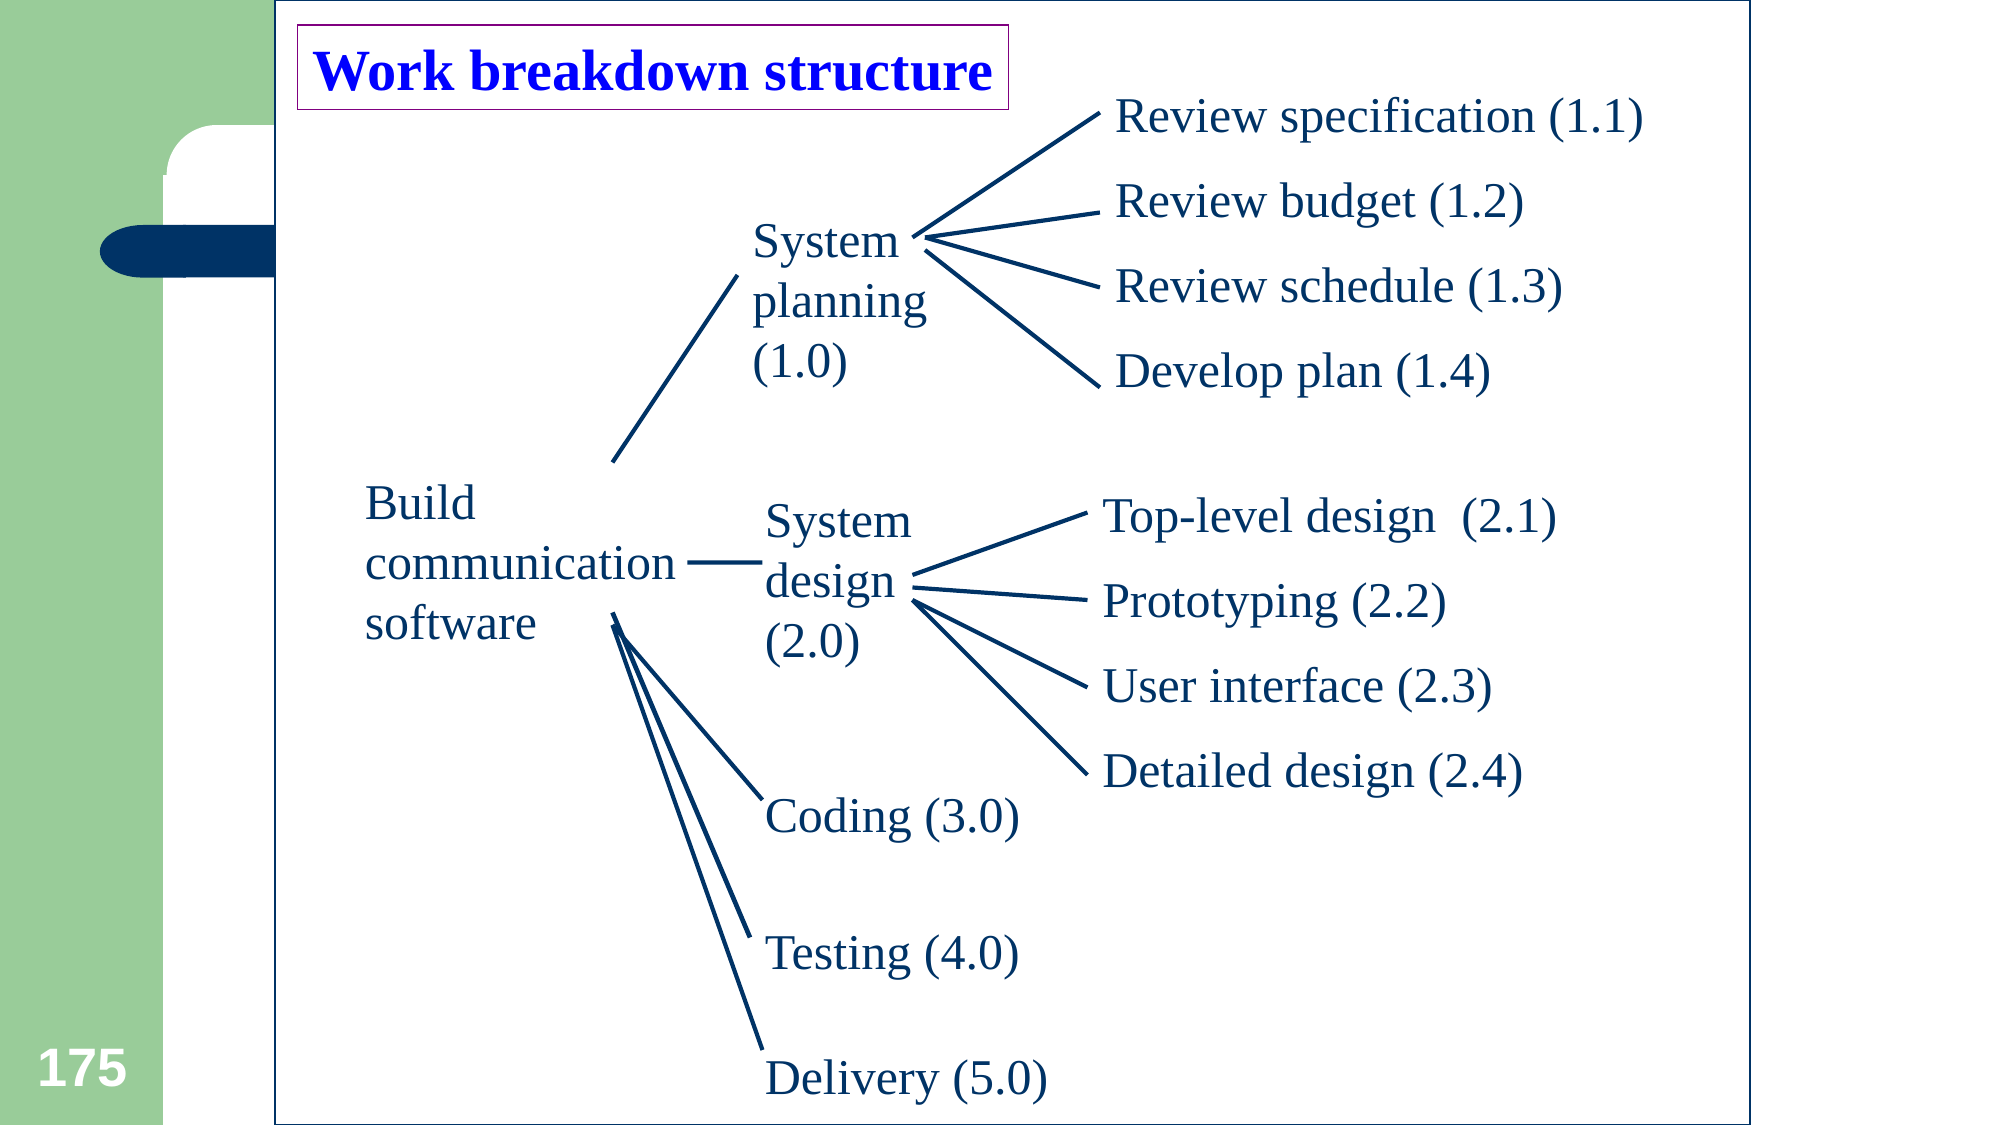

Work breakdown structure
Review specification (1.1)
Review budget (1.2)
Review schedule (1.3)
Develop plan (1.4)

System planning (1.0)

Build communication software
Top-level design  (2.1)
Prototyping (2.2)
User interface (2.3)
Detailed design (2.4)
System design (2.0)

Coding (3.0)
Testing (4.0)
Delivery (5.0)
175